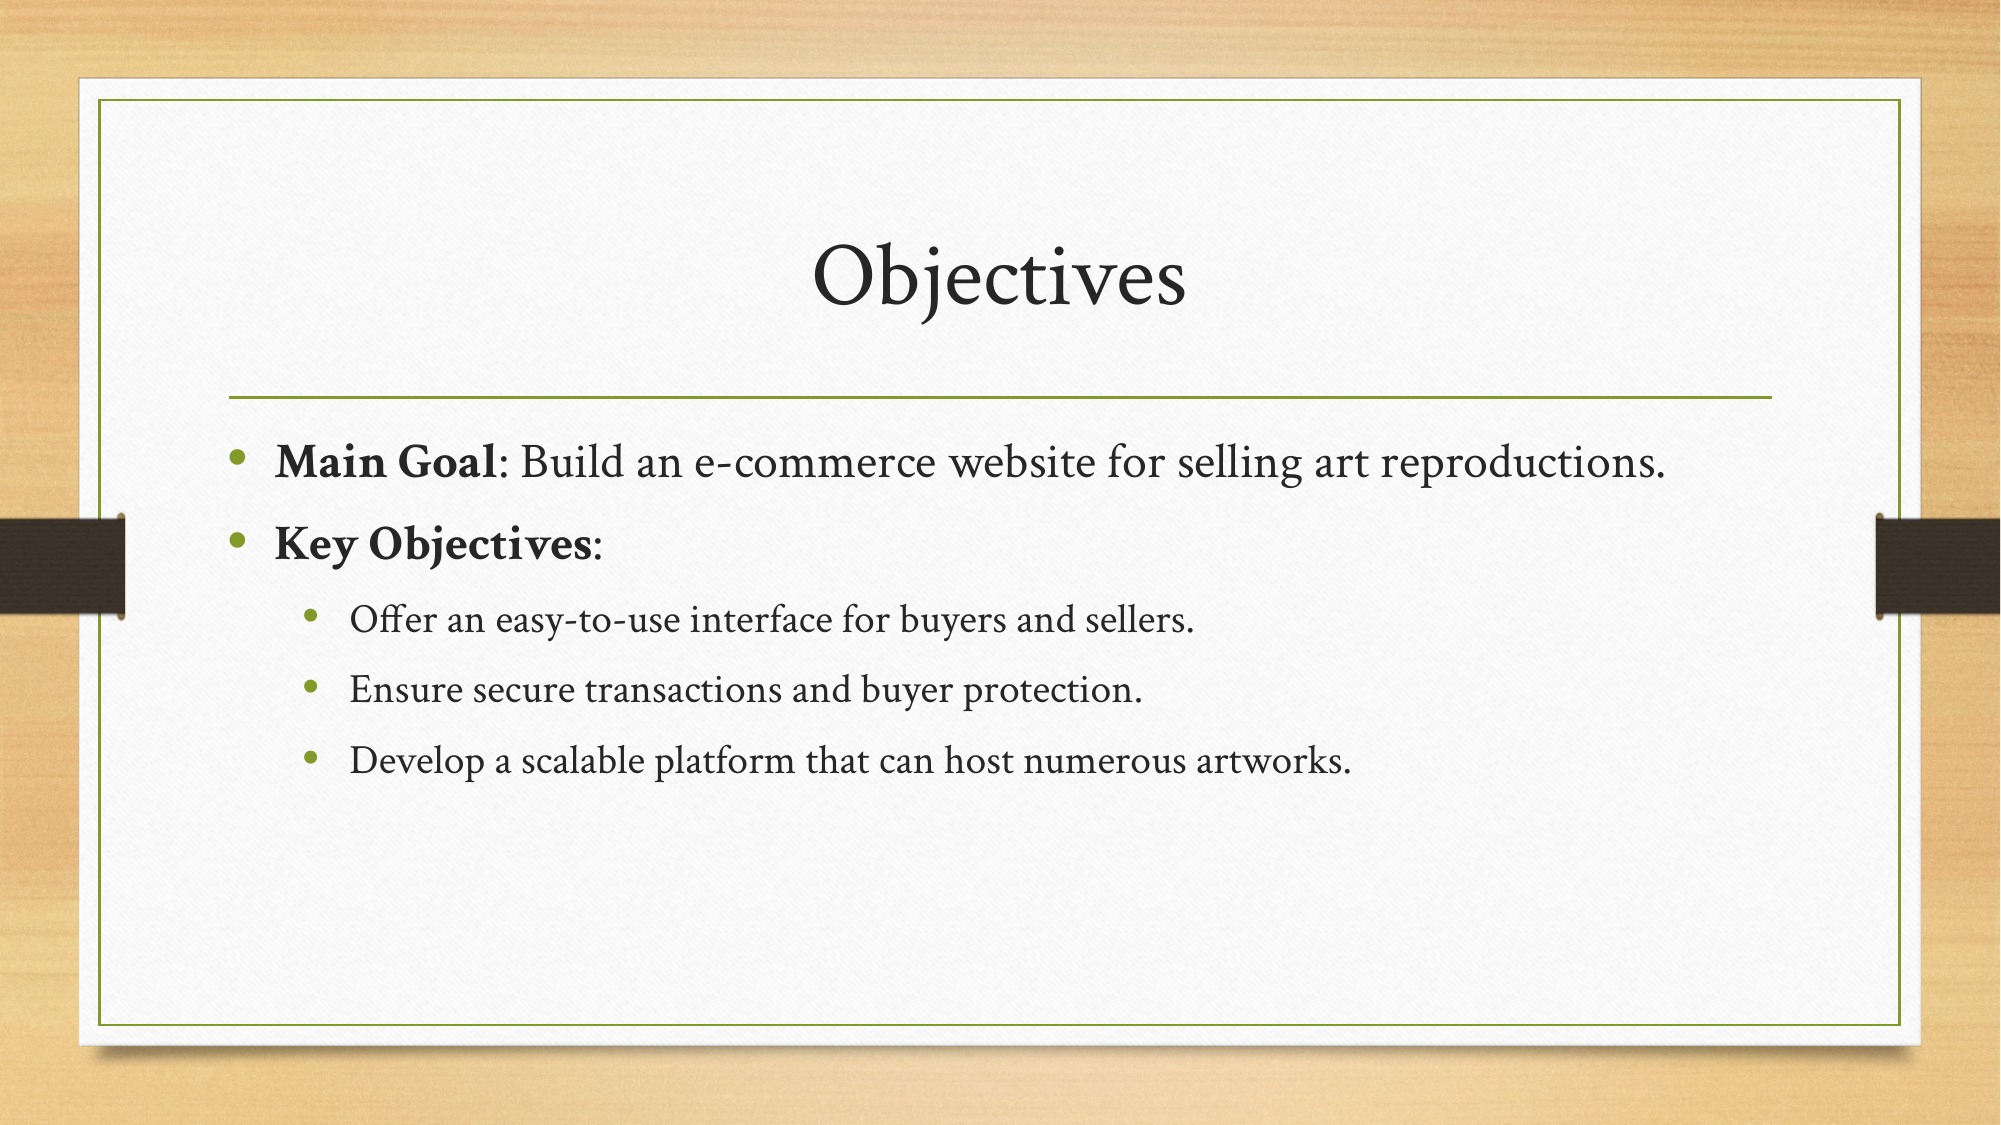

# Objectives
Main Goal: Build an e-commerce website for selling art reproductions.
Key Objectives:
Offer an easy-to-use interface for buyers and sellers.
Ensure secure transactions and buyer protection.
Develop a scalable platform that can host numerous artworks.